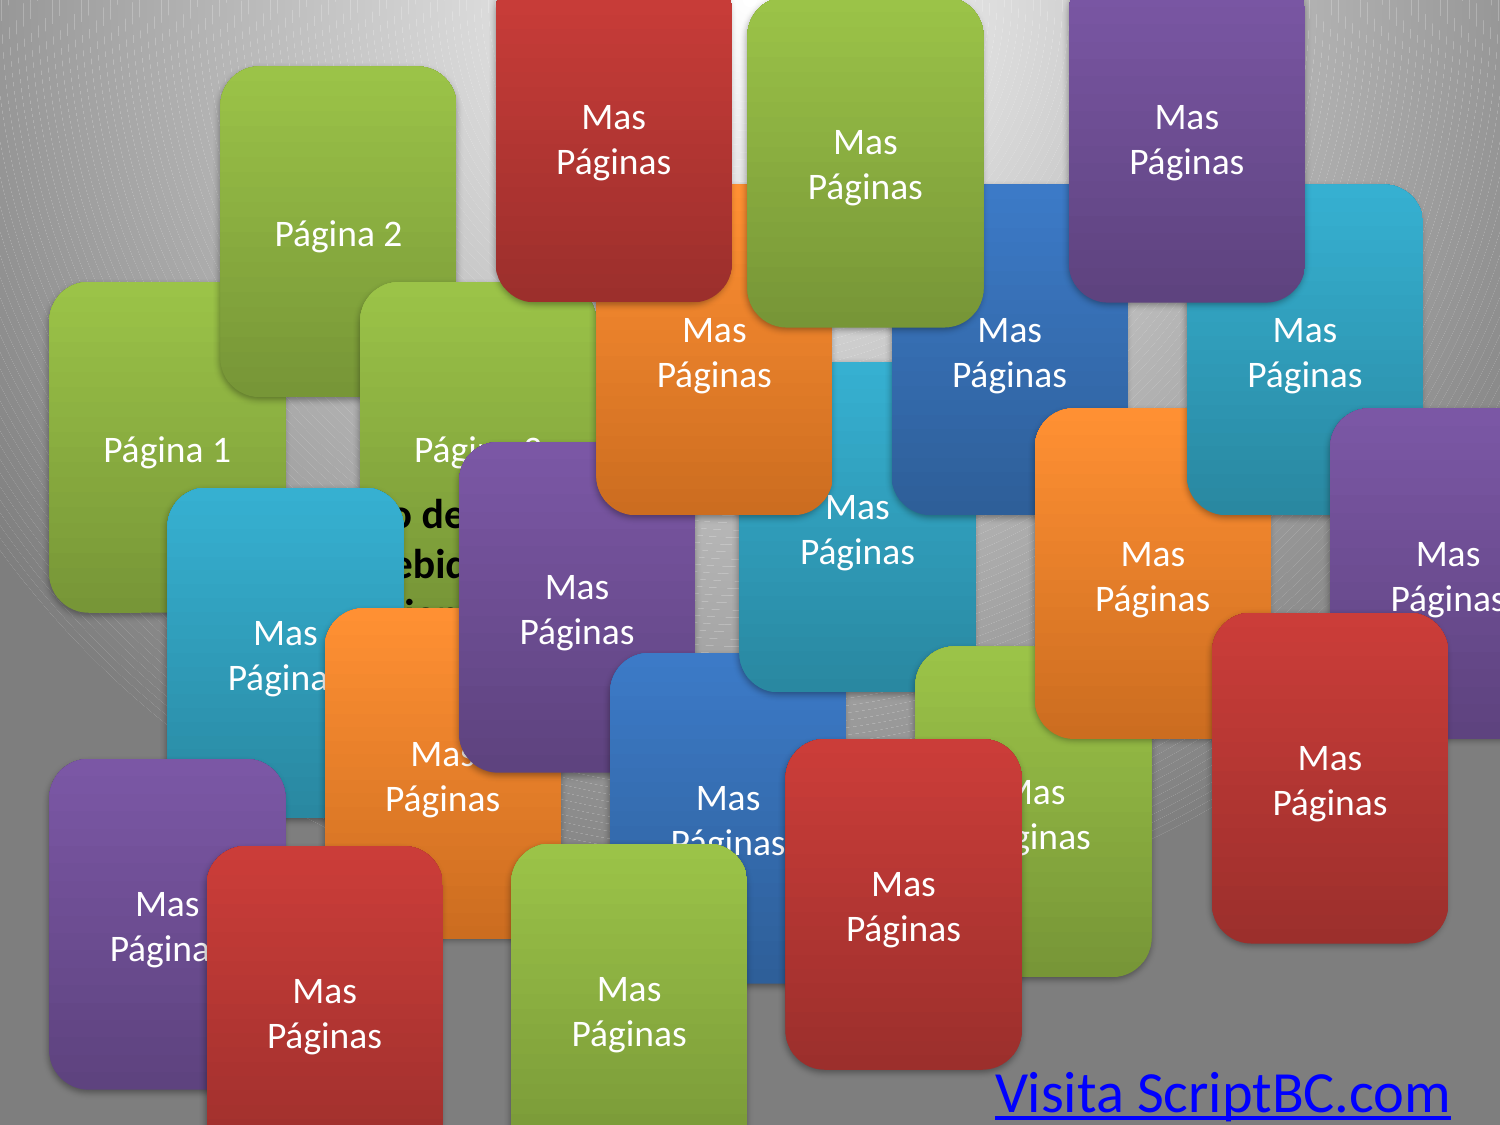

Mas Páginas
Mas Páginas
Mas Páginas
Página 2
Mas Páginas
Mas Páginas
Mas Páginas
Página 1
Página 3
Mas Páginas
Mas Páginas
Mas Páginas
Mas Páginas
El método de estilos embebidos podría funcionar
Mas Páginas
Mas Páginas
Mas Páginas
Mas Páginas
Mas Páginas
Mas Páginas
Mas Páginas
Mas Páginas
Mas Páginas
Visita ScriptBC.com